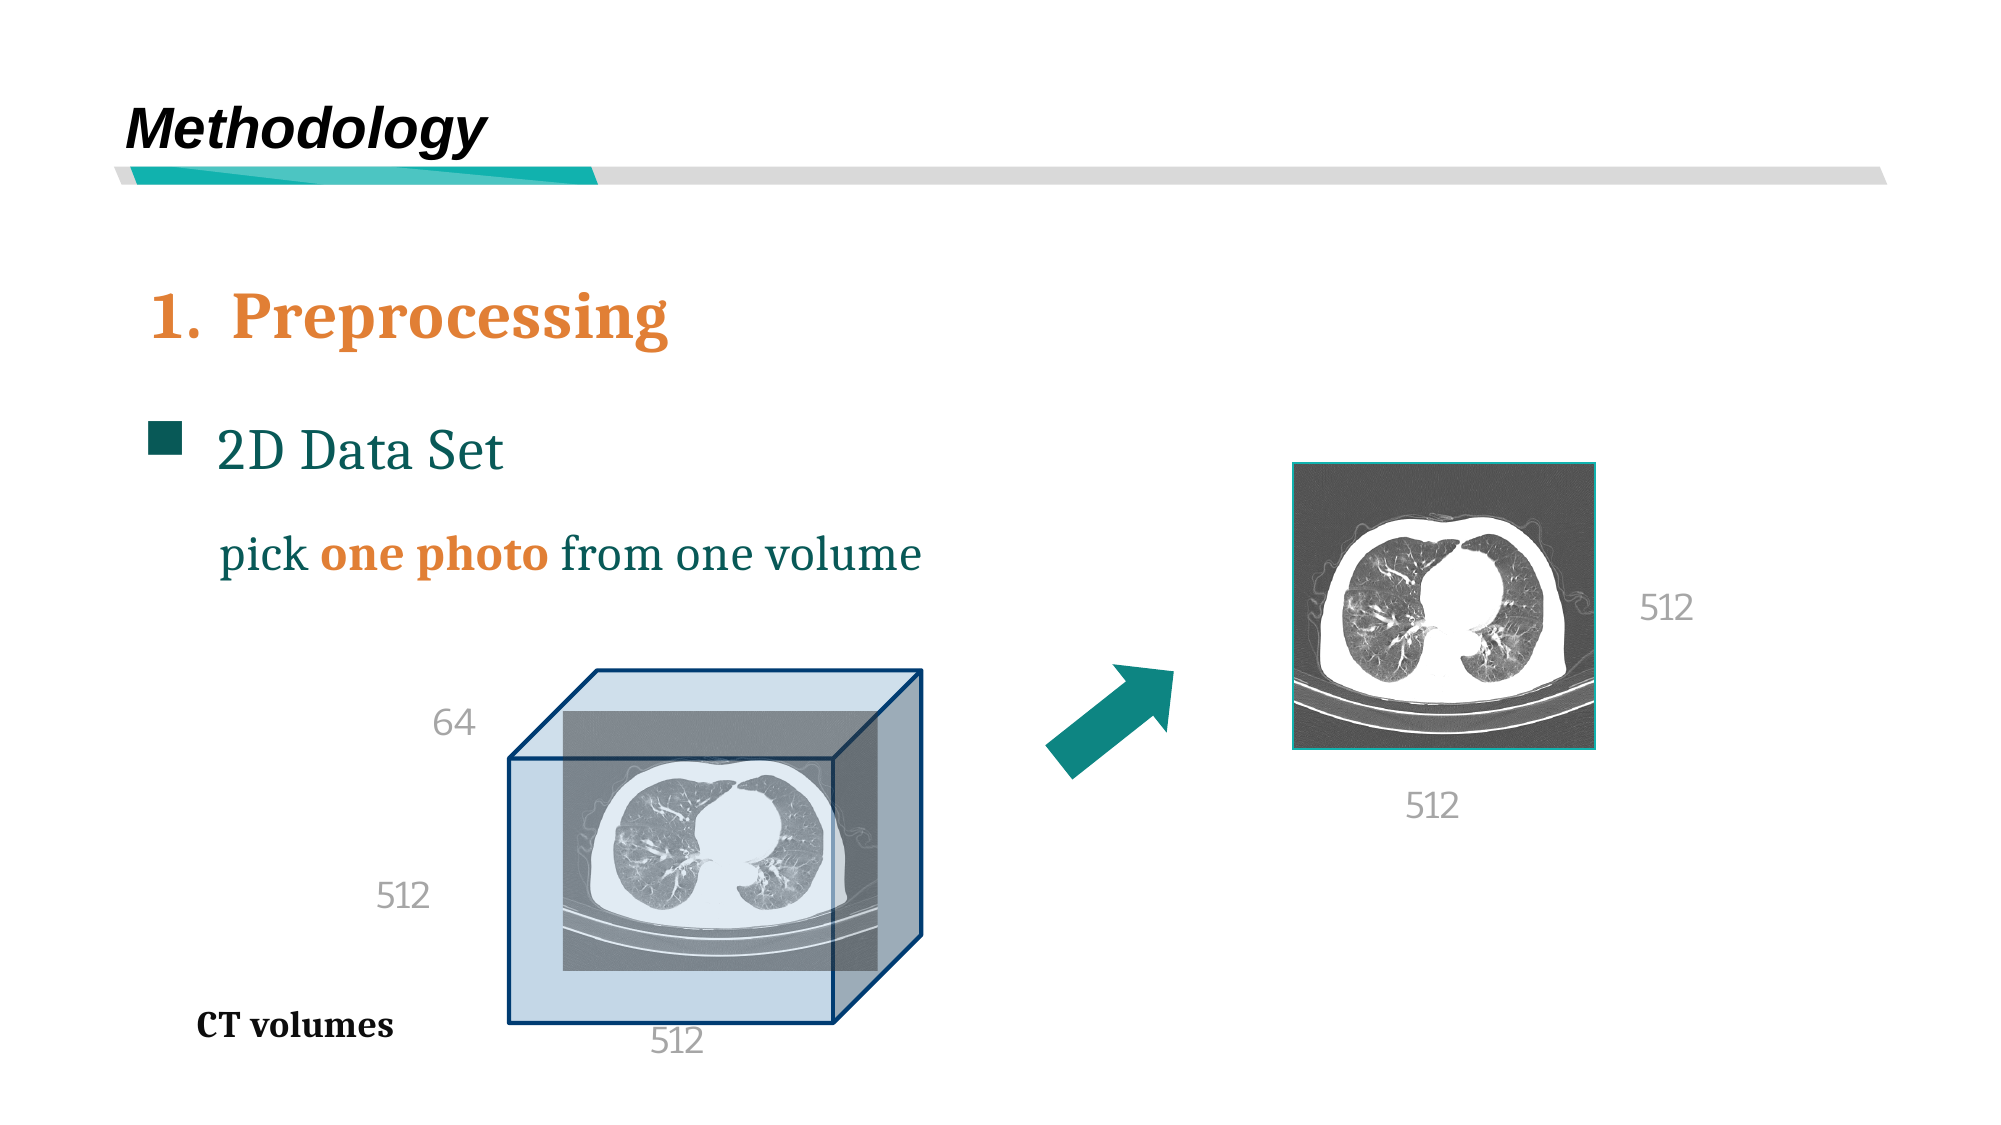

# Methodology
1.  Preprocessing
  2D Data Set

pick one photo from one volume
512

64

512
512
CT volumes
512